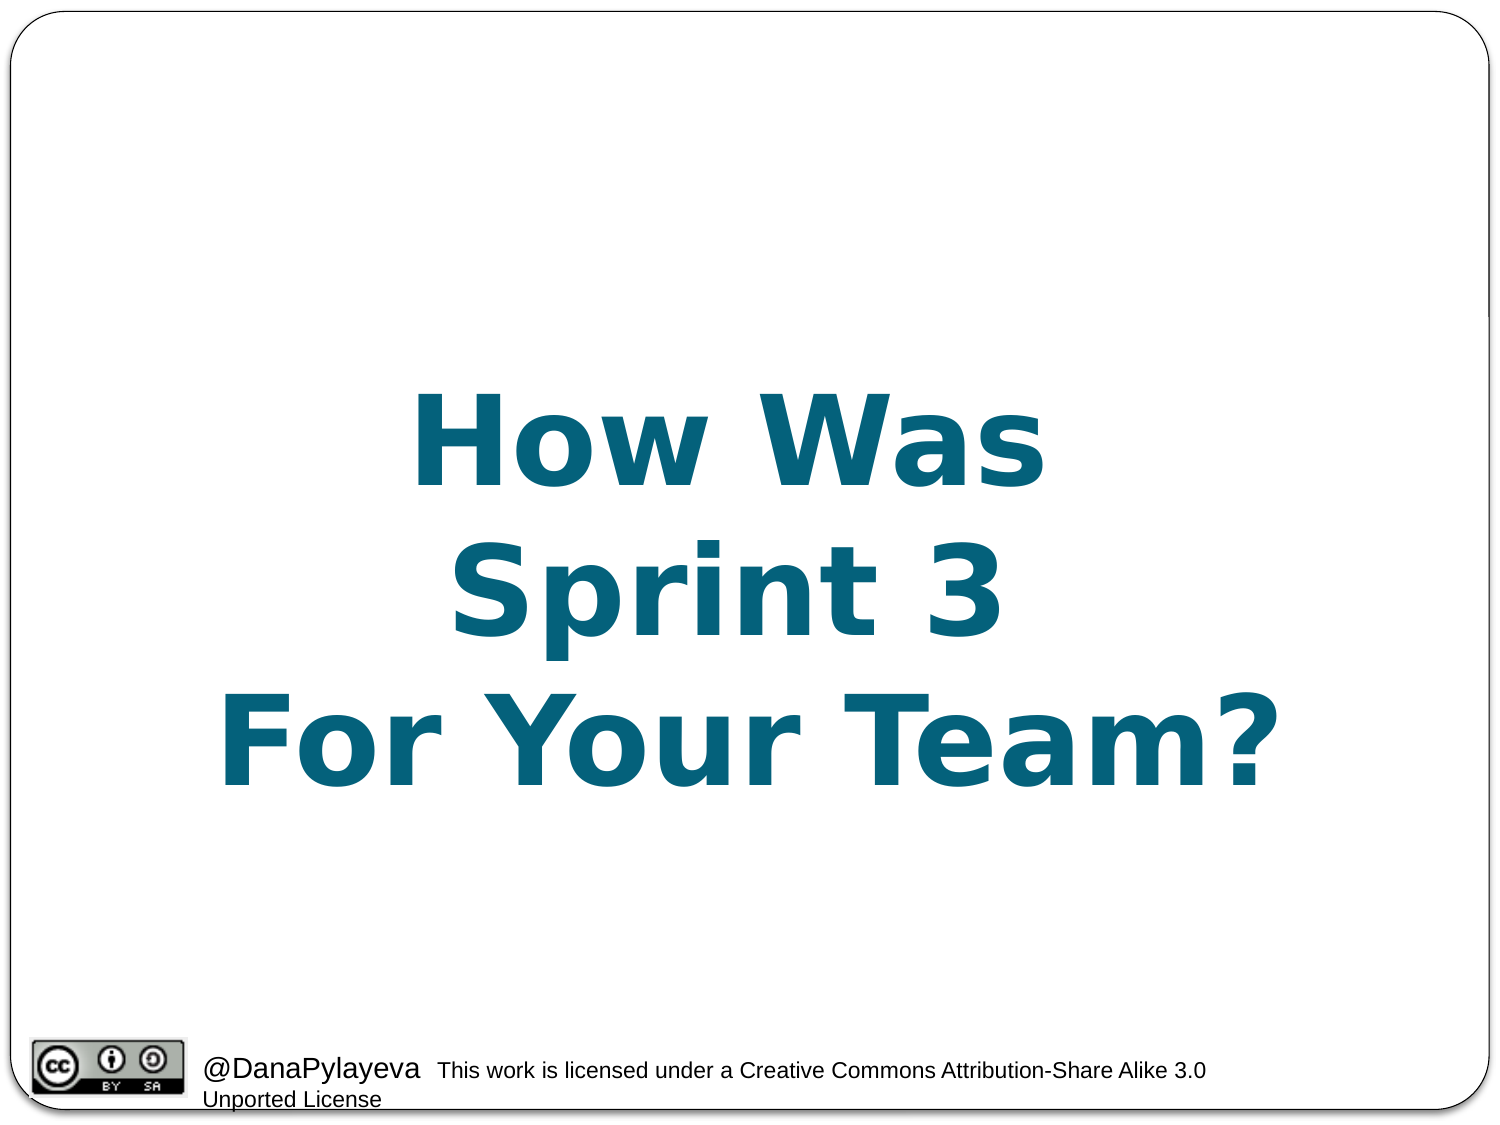

# How Was Sprint 3 For Your Team?